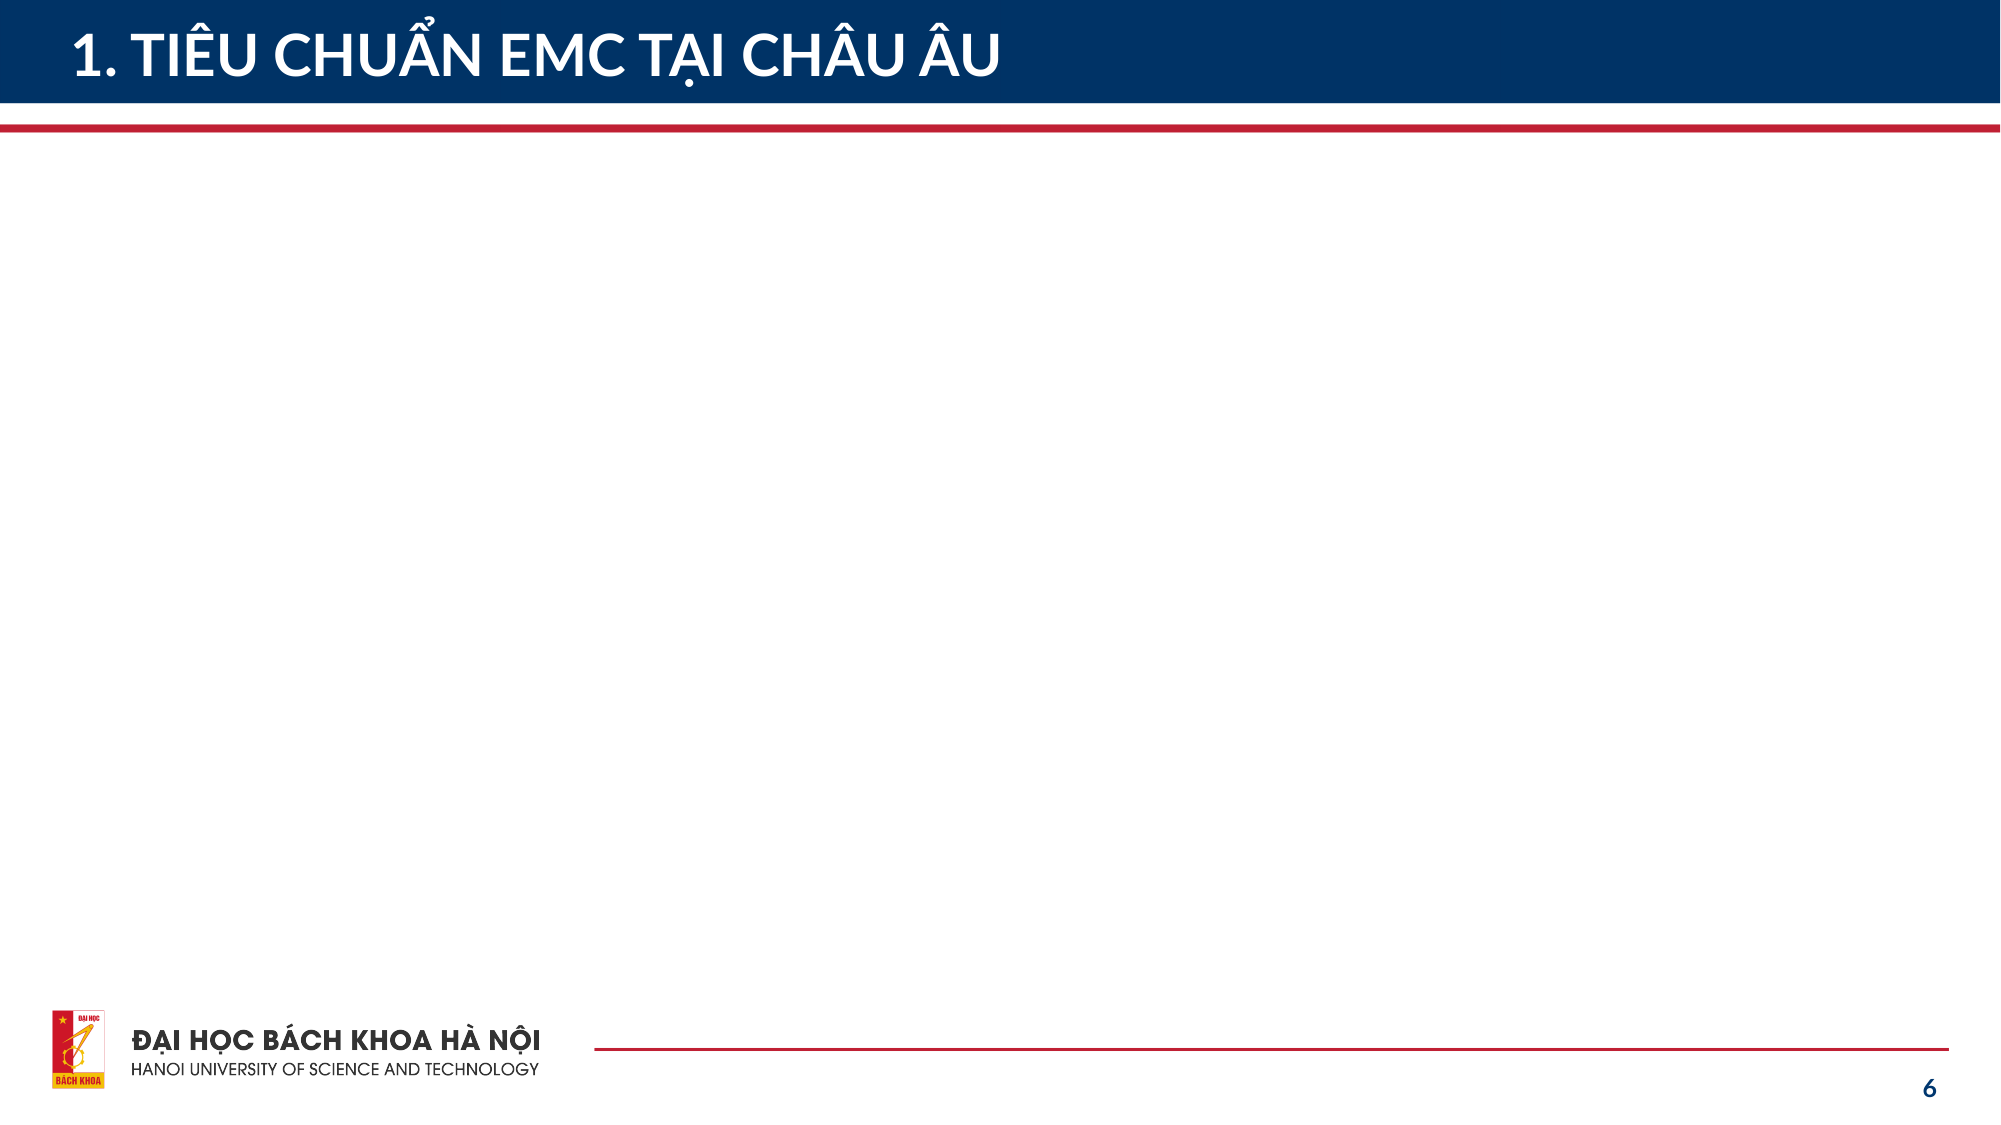

# 1. TIÊU CHUẨN EMC TẠI CHÂU ÂU

6